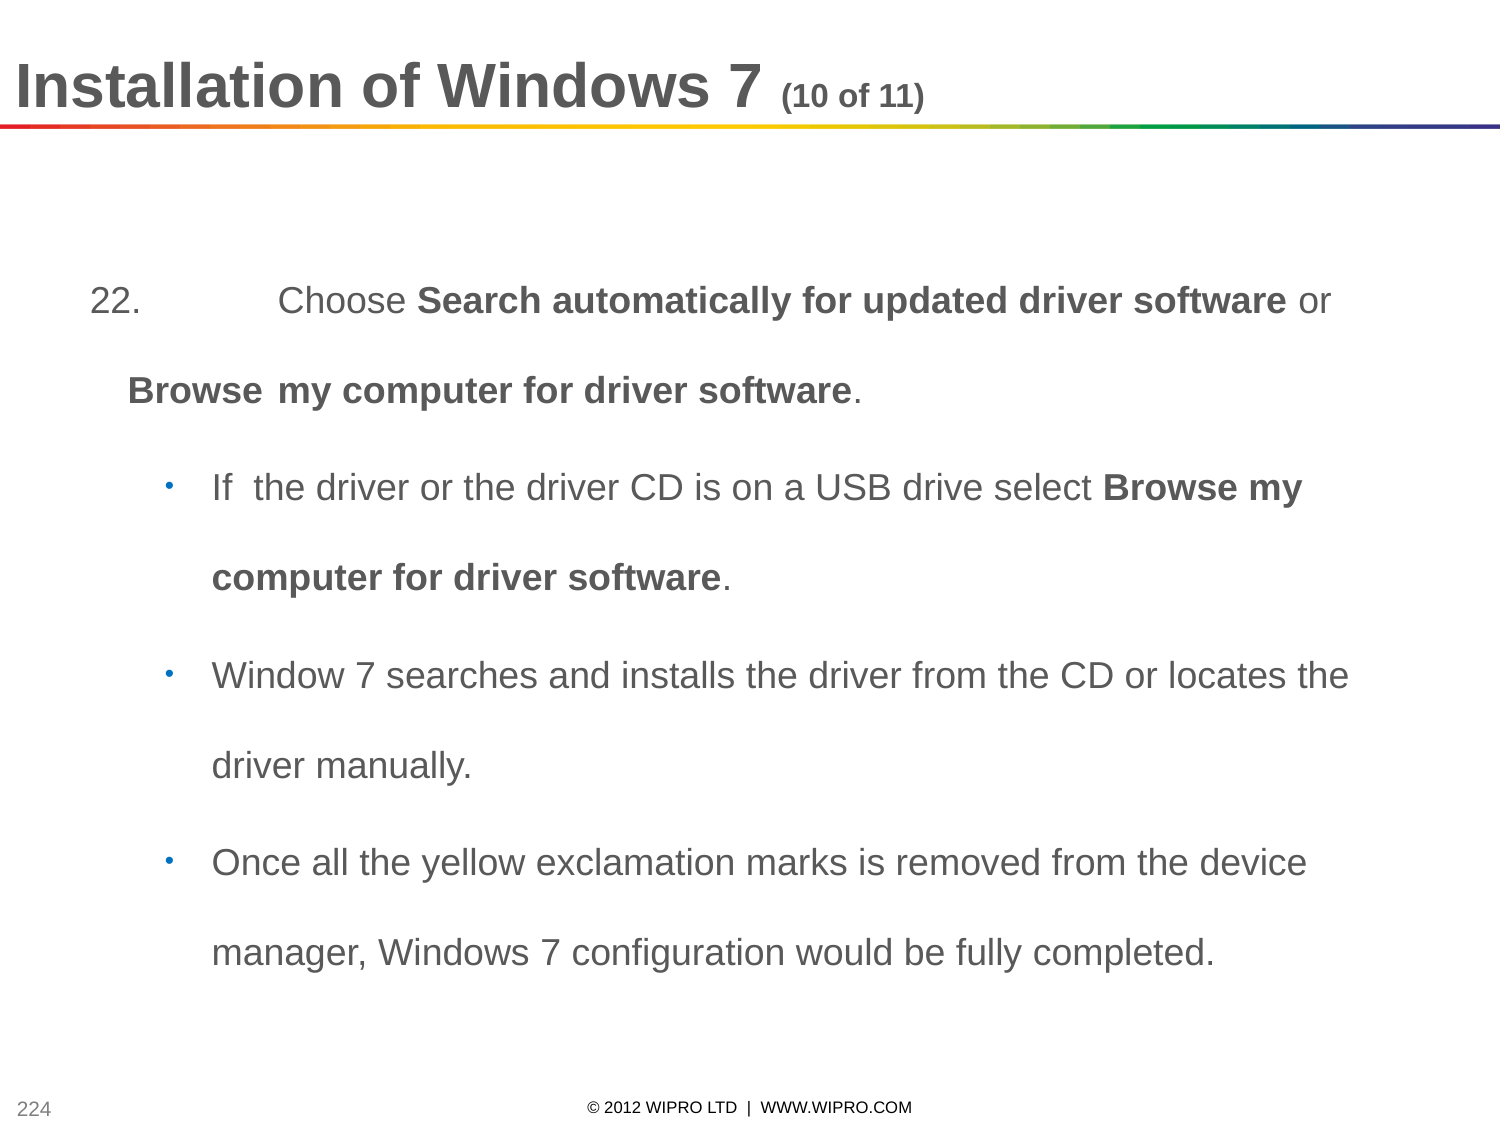

Installation of Windows 7 (10 of 11)
22.	Choose Search automatically for updated driver software or Browse 	my computer for driver software.
If  the driver or the driver CD is on a USB drive select Browse my computer for driver software.
Window 7 searches and installs the driver from the CD or locates the driver manually.
Once all the yellow exclamation marks is removed from the device manager, Windows 7 configuration would be fully completed.